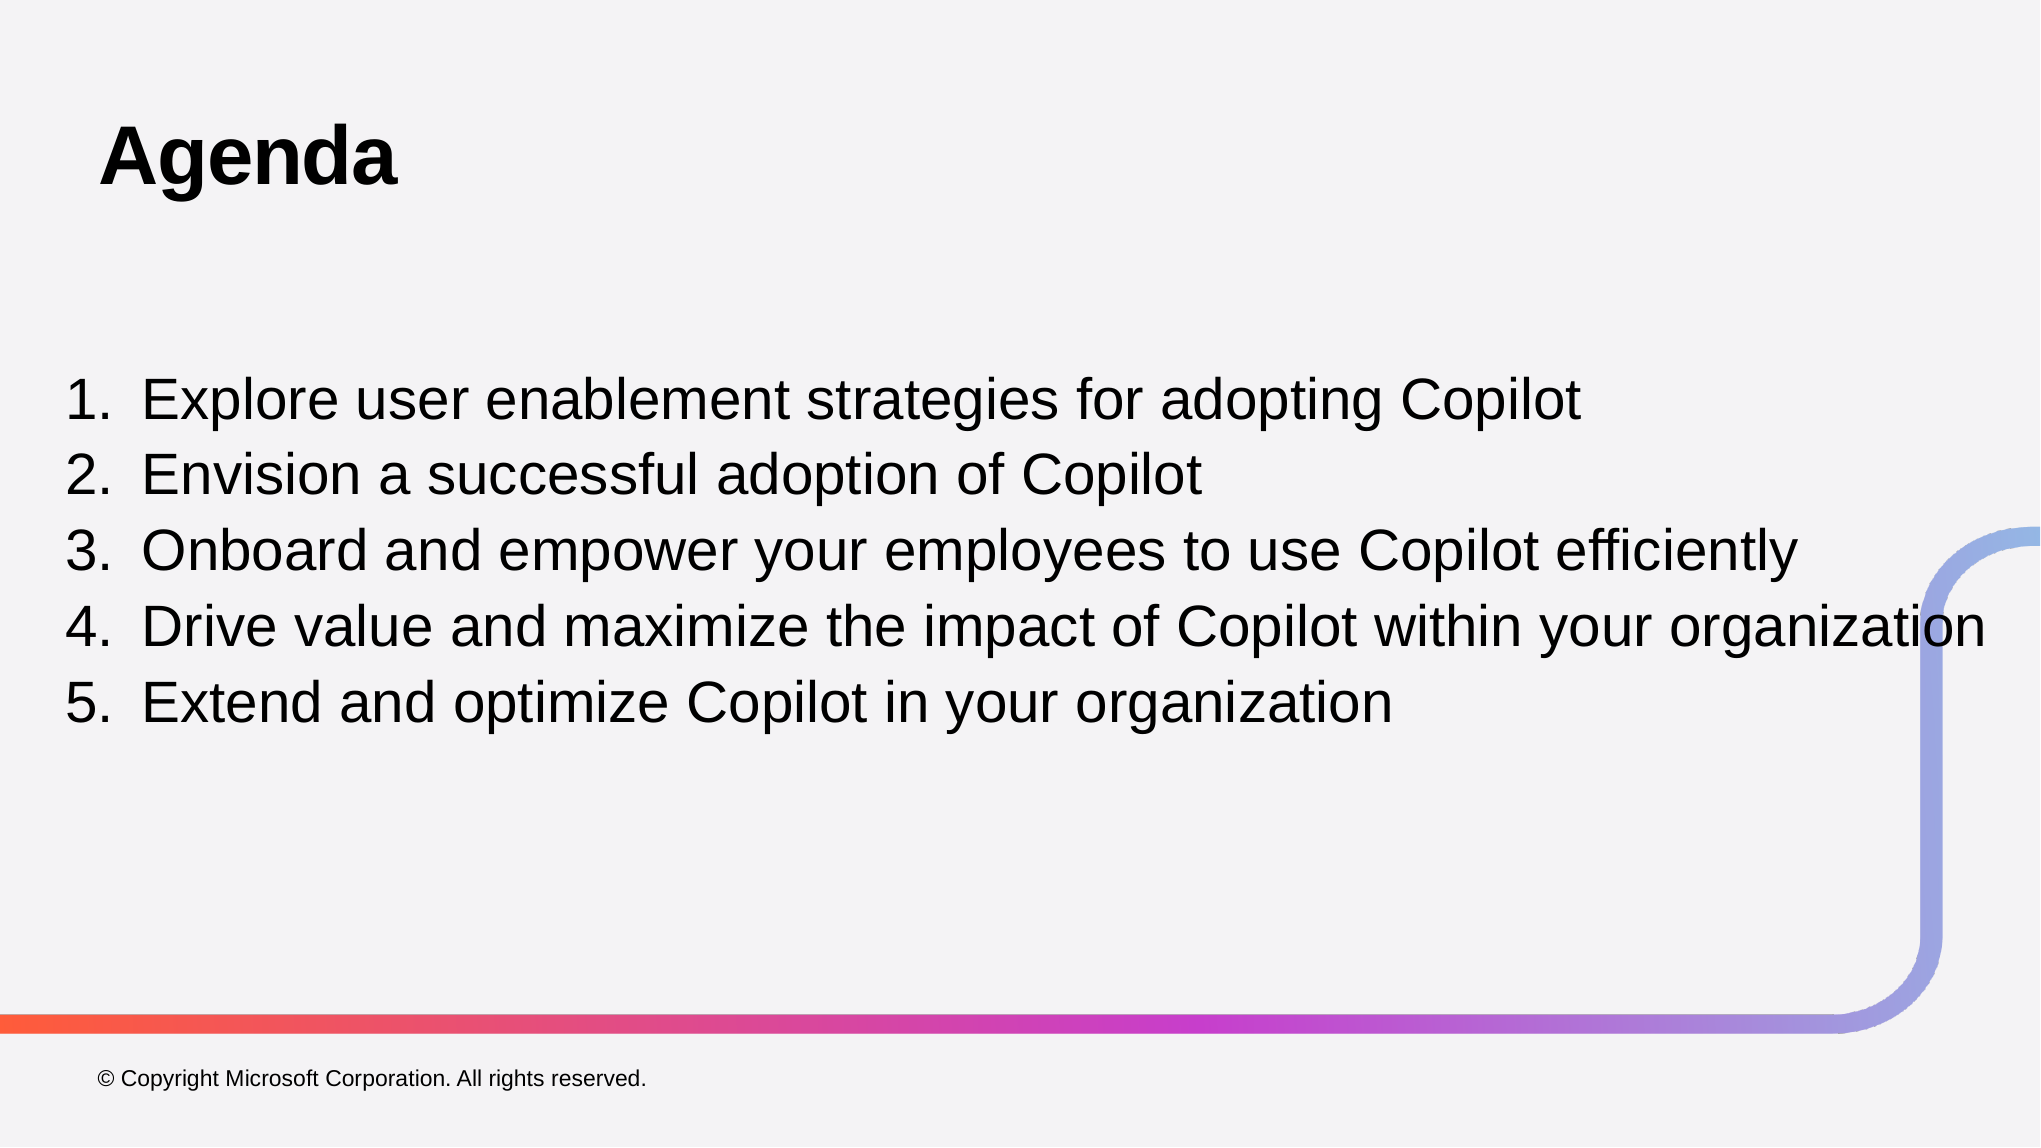

# Agenda
Explore user enablement strategies for adopting Copilot
Envision a successful adoption of Copilot
Onboard and empower your employees to use Copilot efficiently
Drive value and maximize the impact of Copilot within your organization
Extend and optimize Copilot in your organization